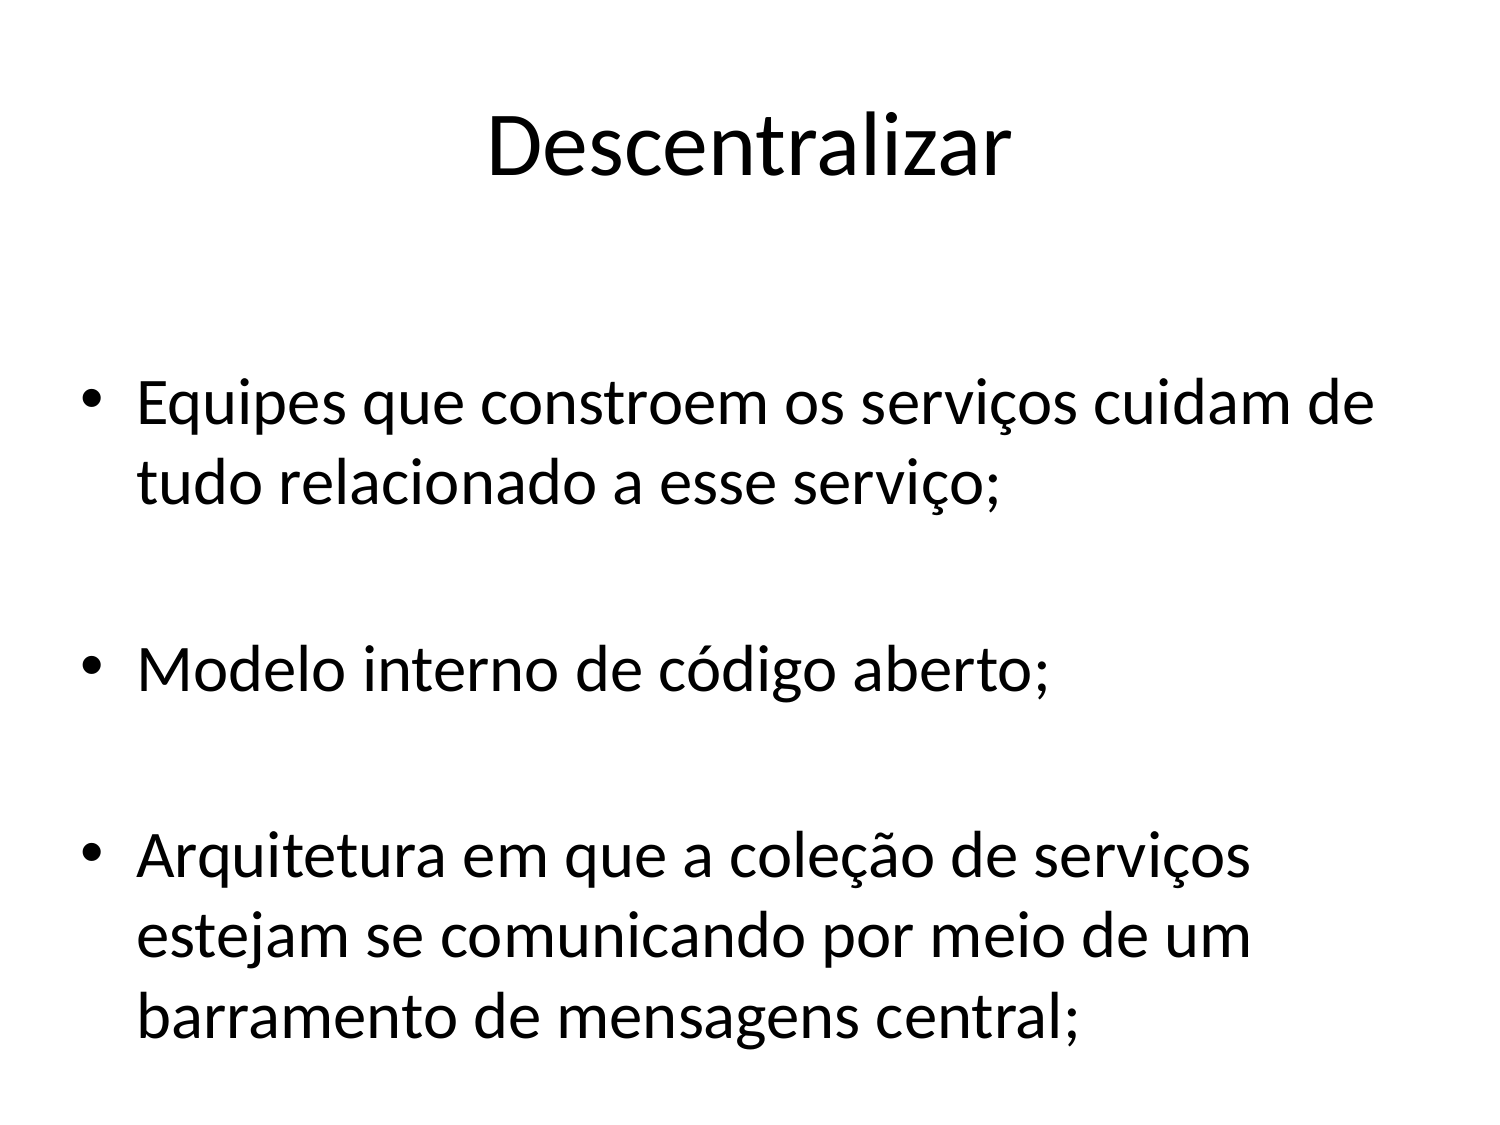

# Descentralizar
Equipes que constroem os serviços cuidam de tudo relacionado a esse serviço;

Modelo interno de código aberto;

Arquitetura em que a coleção de serviços estejam se comunicando por meio de um barramento de mensagens central;